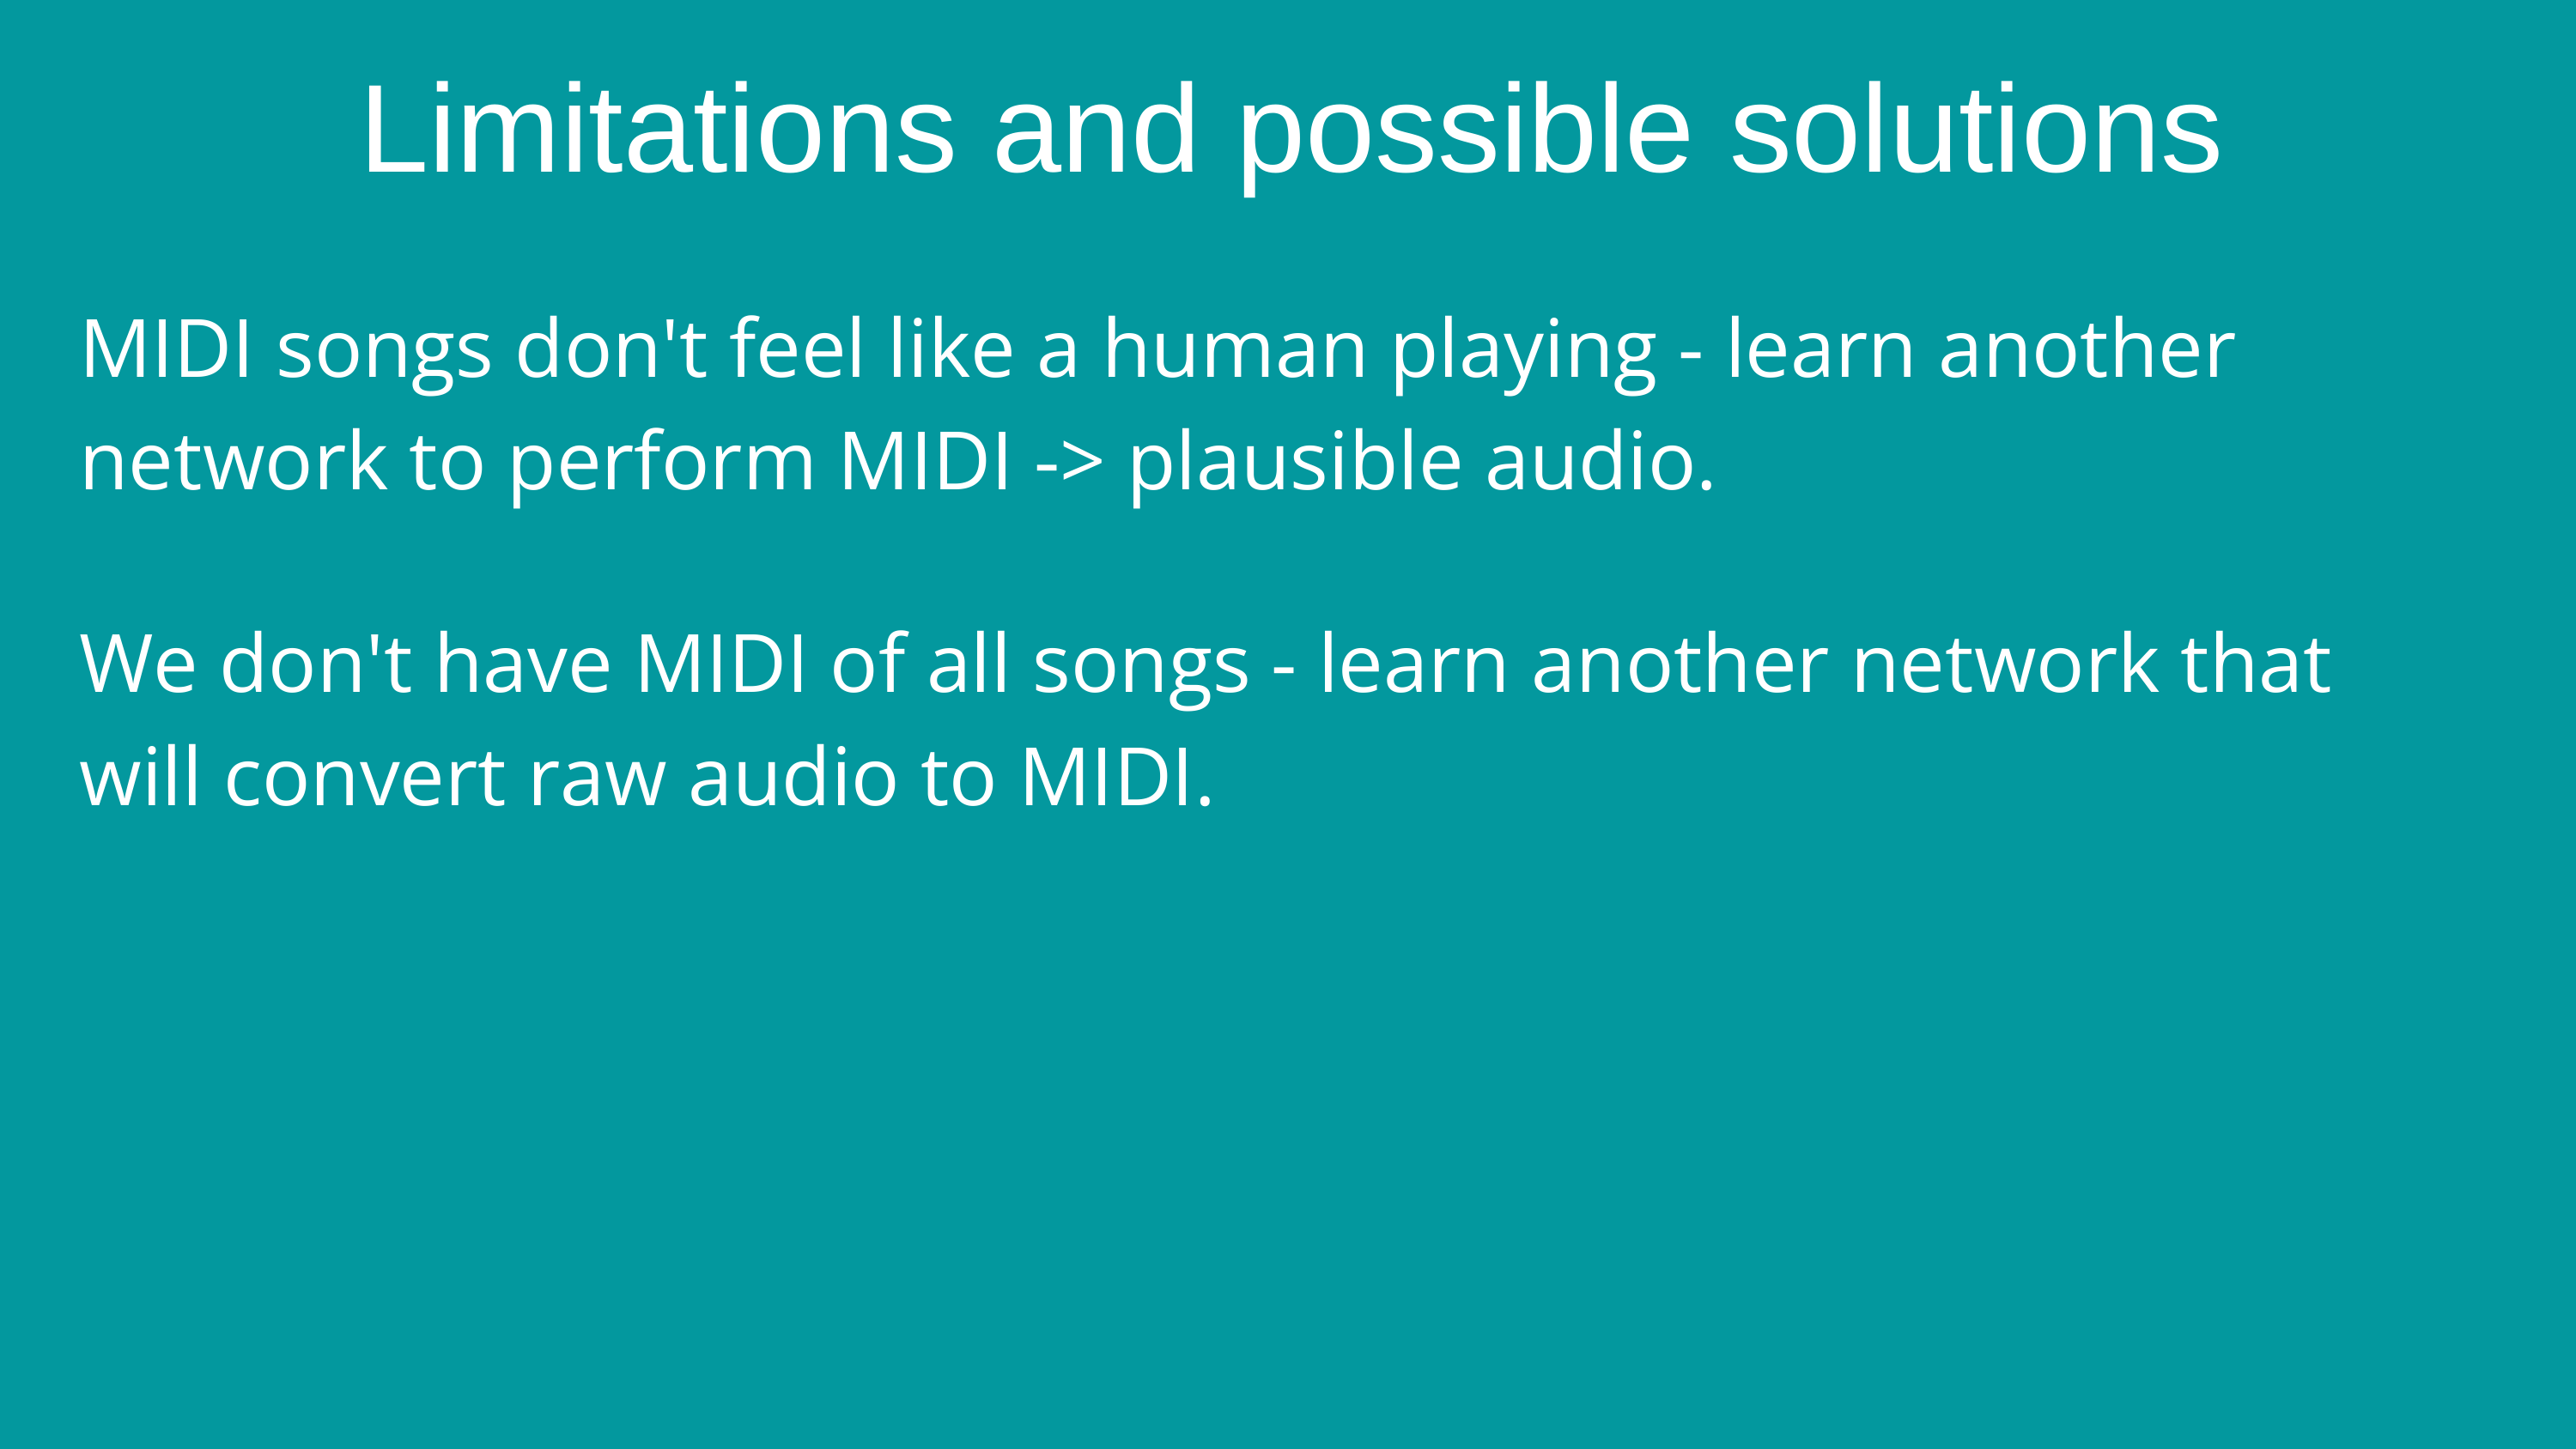

Limitations and possible solutions
MIDI songs don't feel like a human playing - learn another network to perform MIDI -> plausible audio.
We don't have MIDI of all songs - learn another network that will convert raw audio to MIDI.